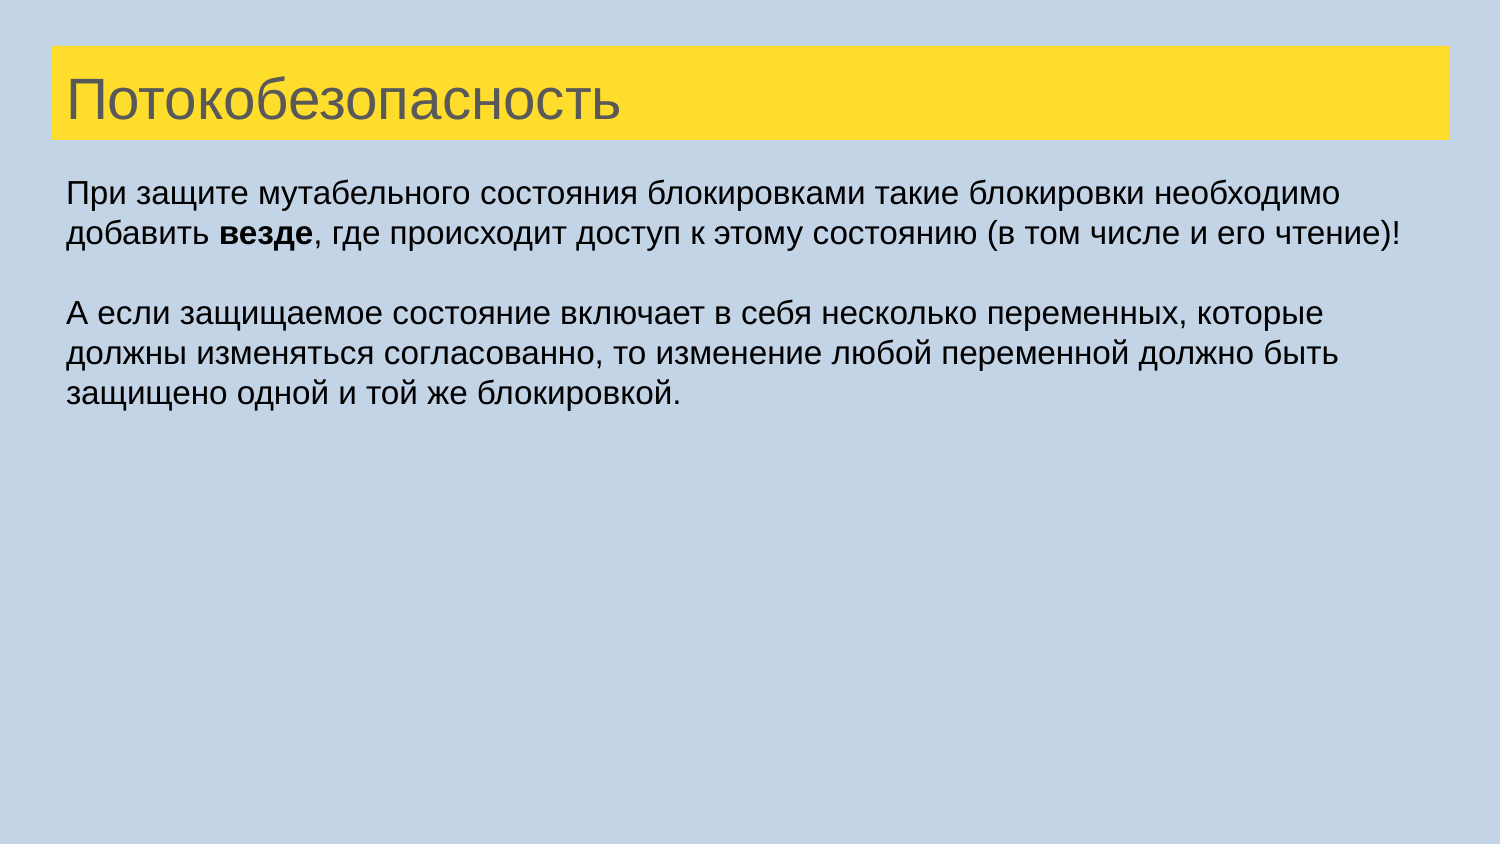

# Потокобезопасность
При защите мутабельного состояния блокировками такие блокировки необходимо добавить везде, где происходит доступ к этому состоянию (в том числе и его чтение)!

А если защищаемое состояние включает в себя несколько переменных, которые должны изменяться согласованно, то изменение любой переменной должно быть защищено одной и той же блокировкой.